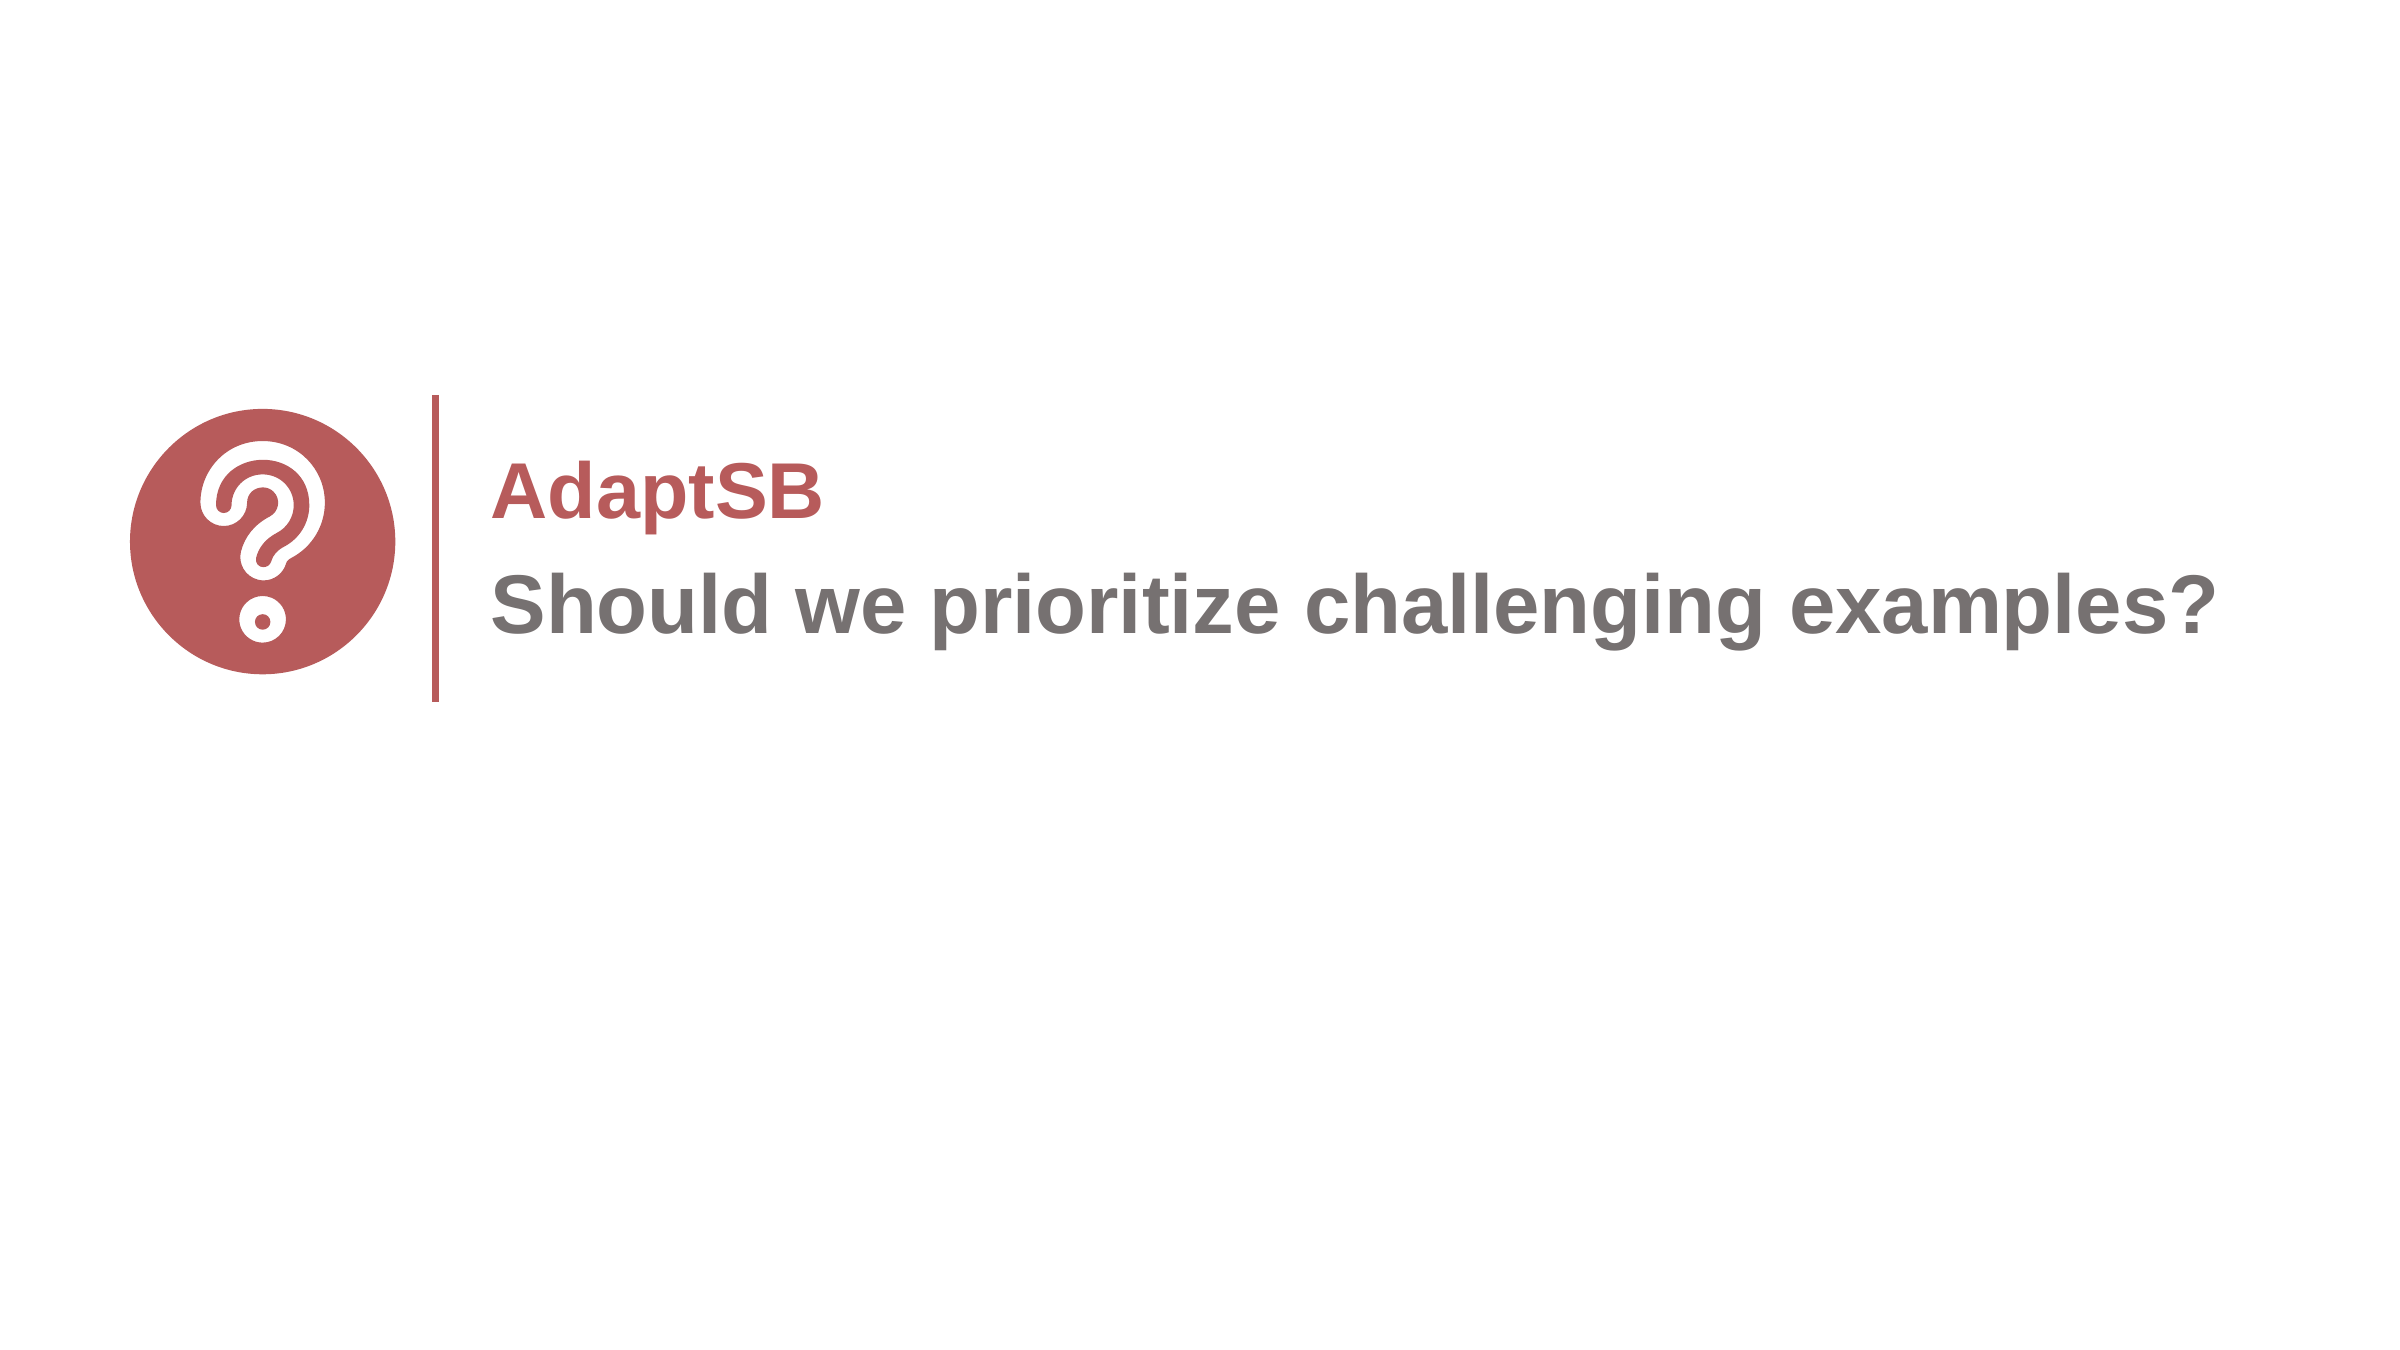

# AdaptSB
Should we prioritize challenging examples?